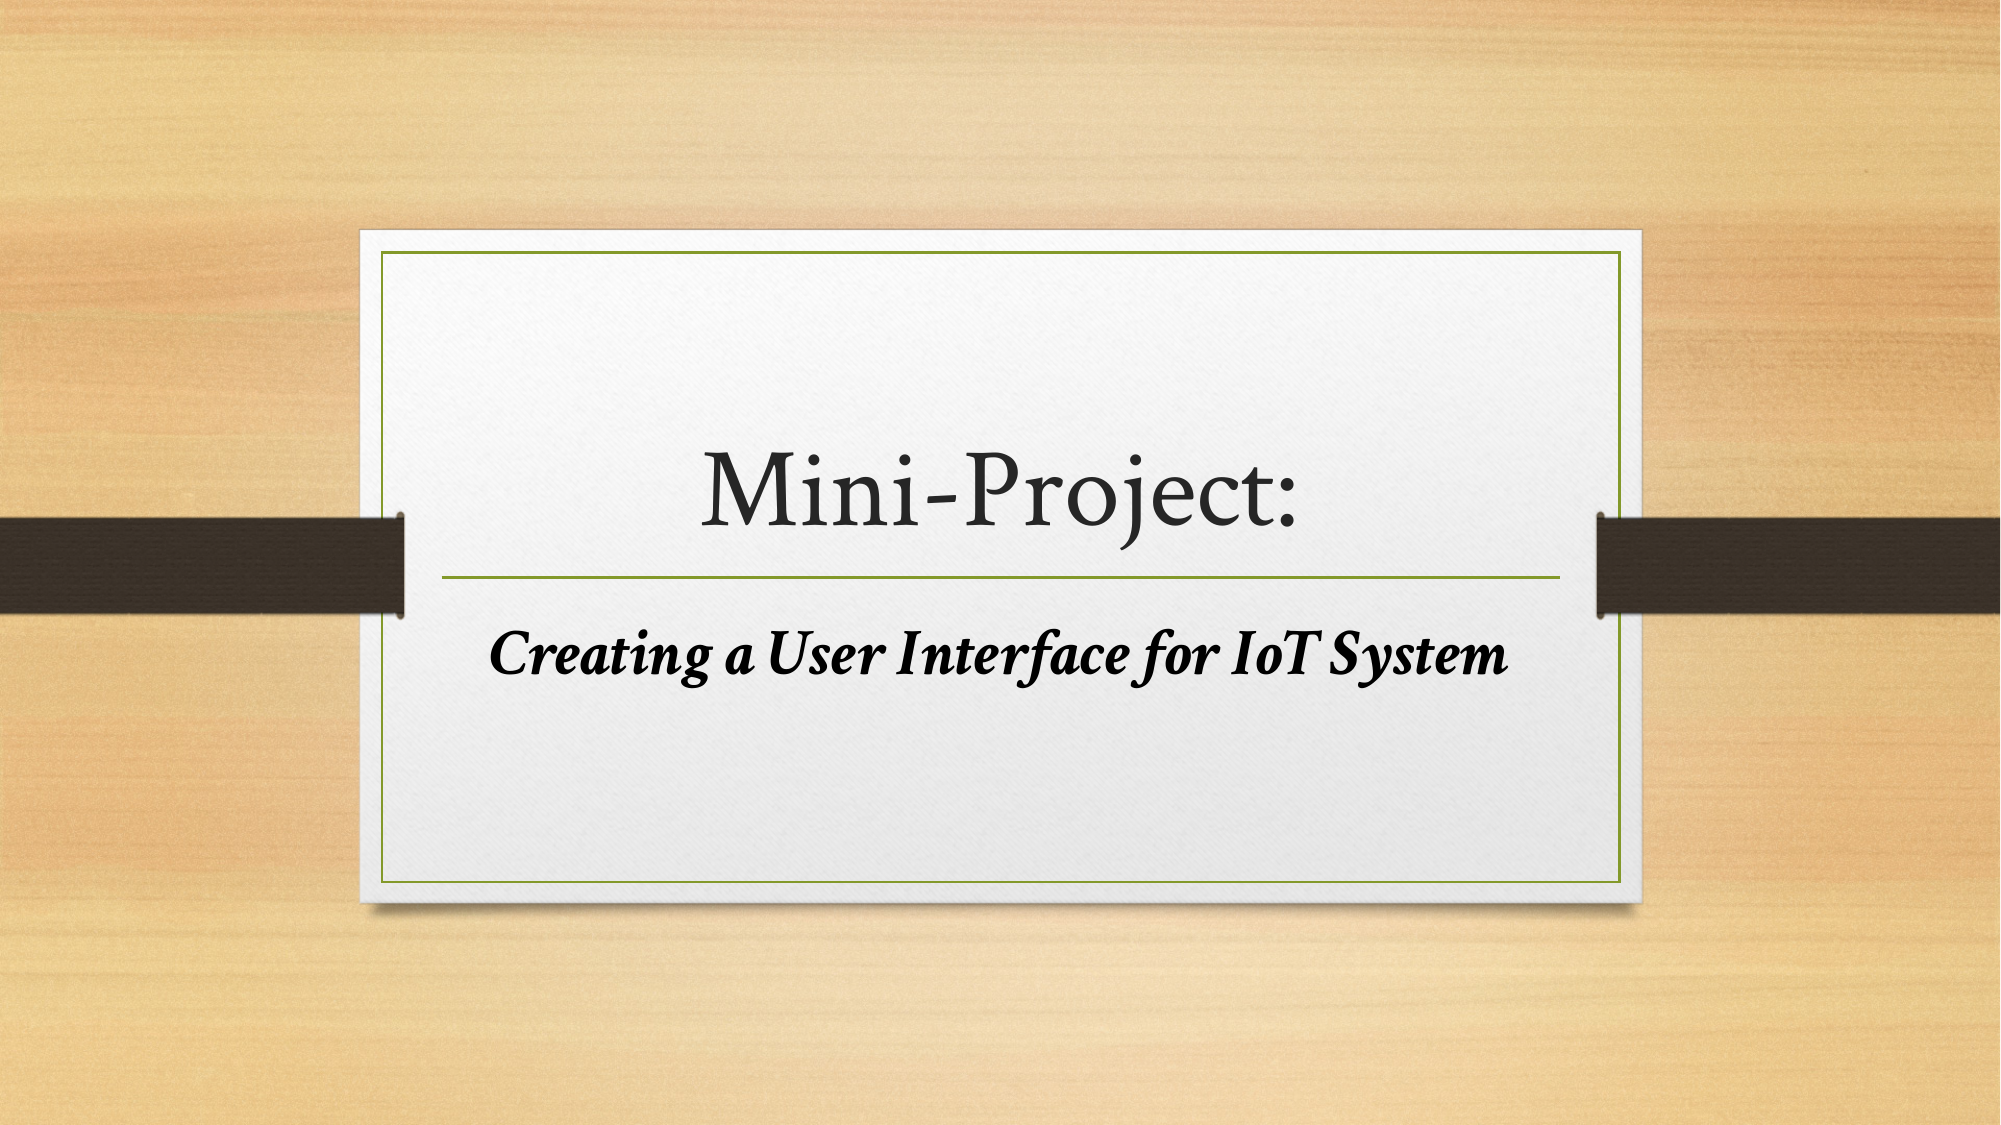

# Mini-Project:
Creating a User Interface for IoT System